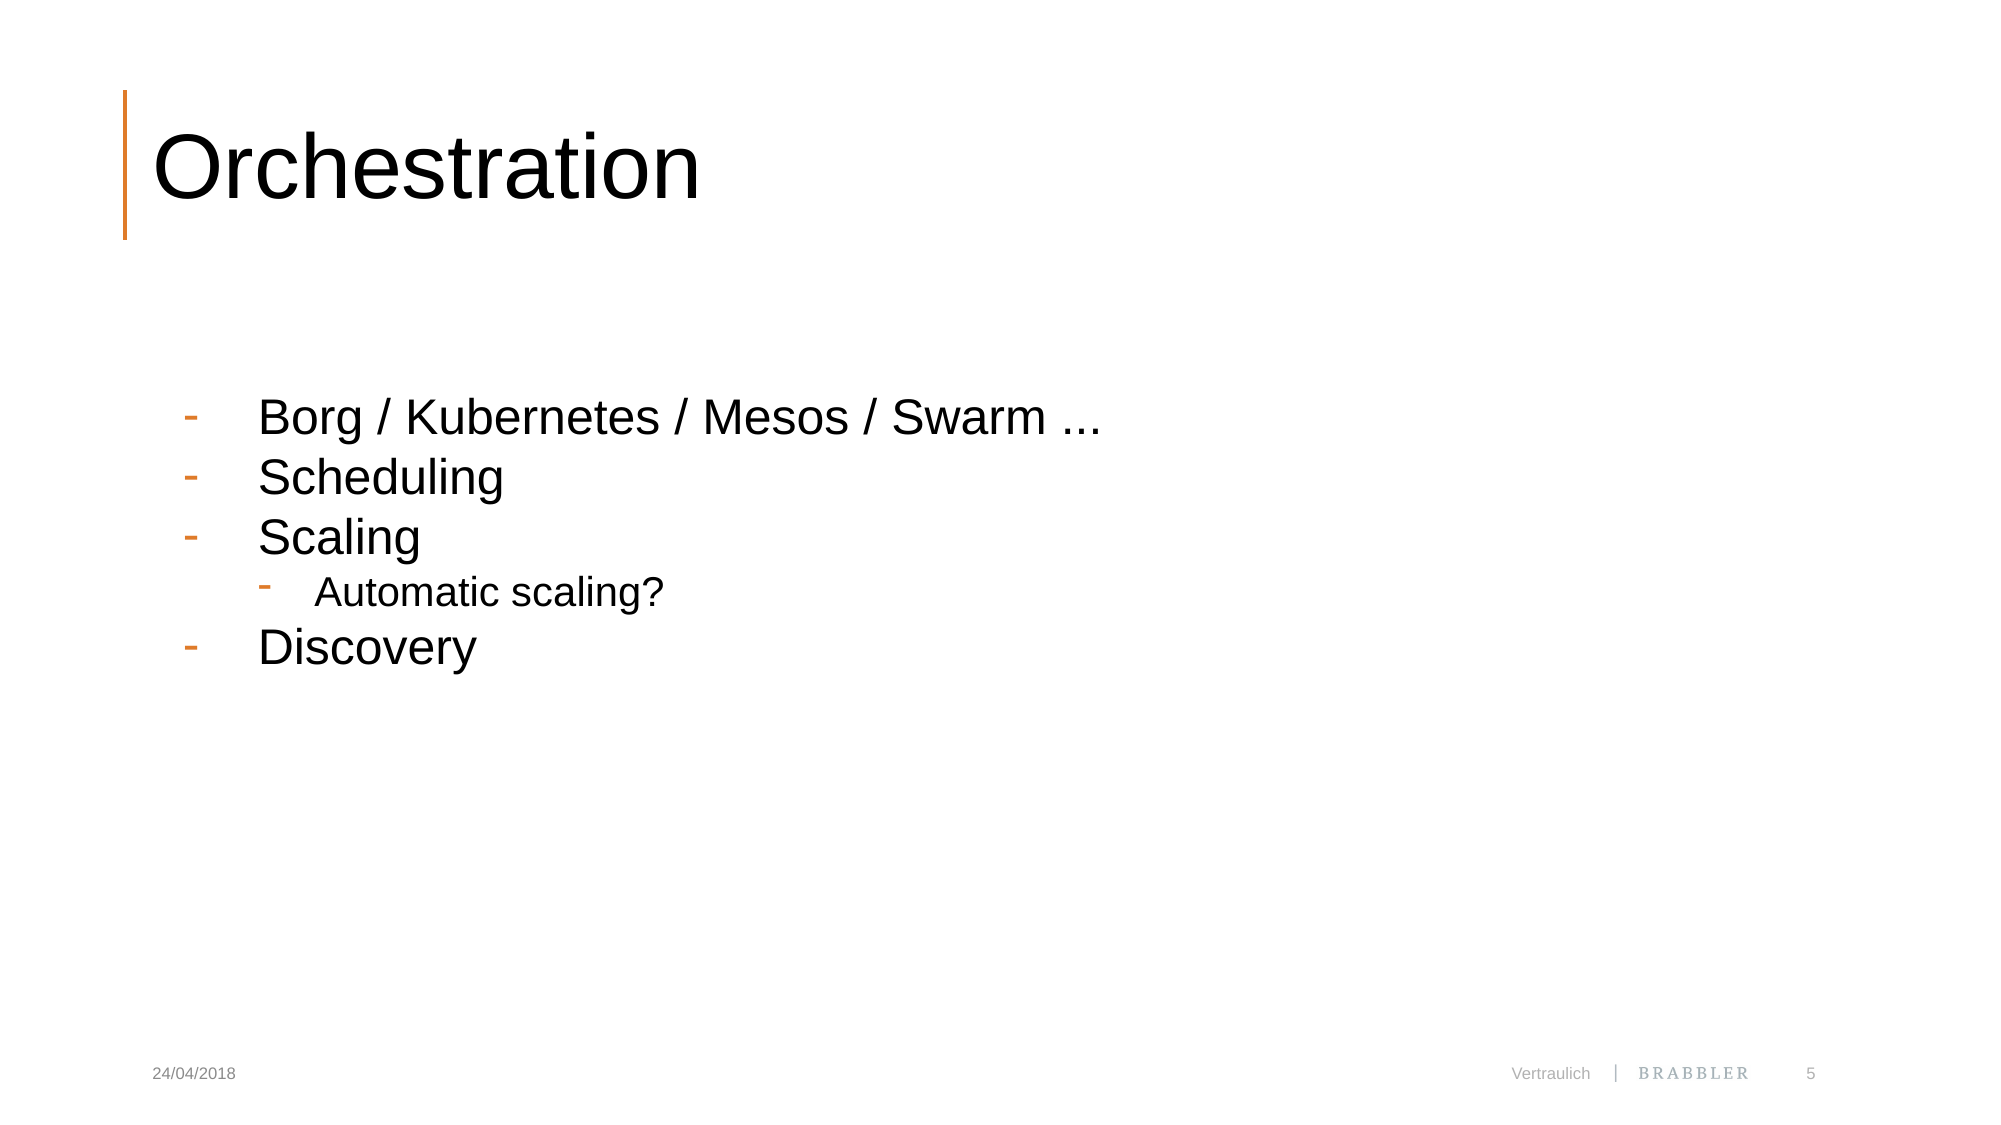

# Orchestration

Borg / Kubernetes / Mesos / Swarm ...
Scheduling
Scaling
Automatic scaling?
Discovery

24/04/2018
Vertraulich
5